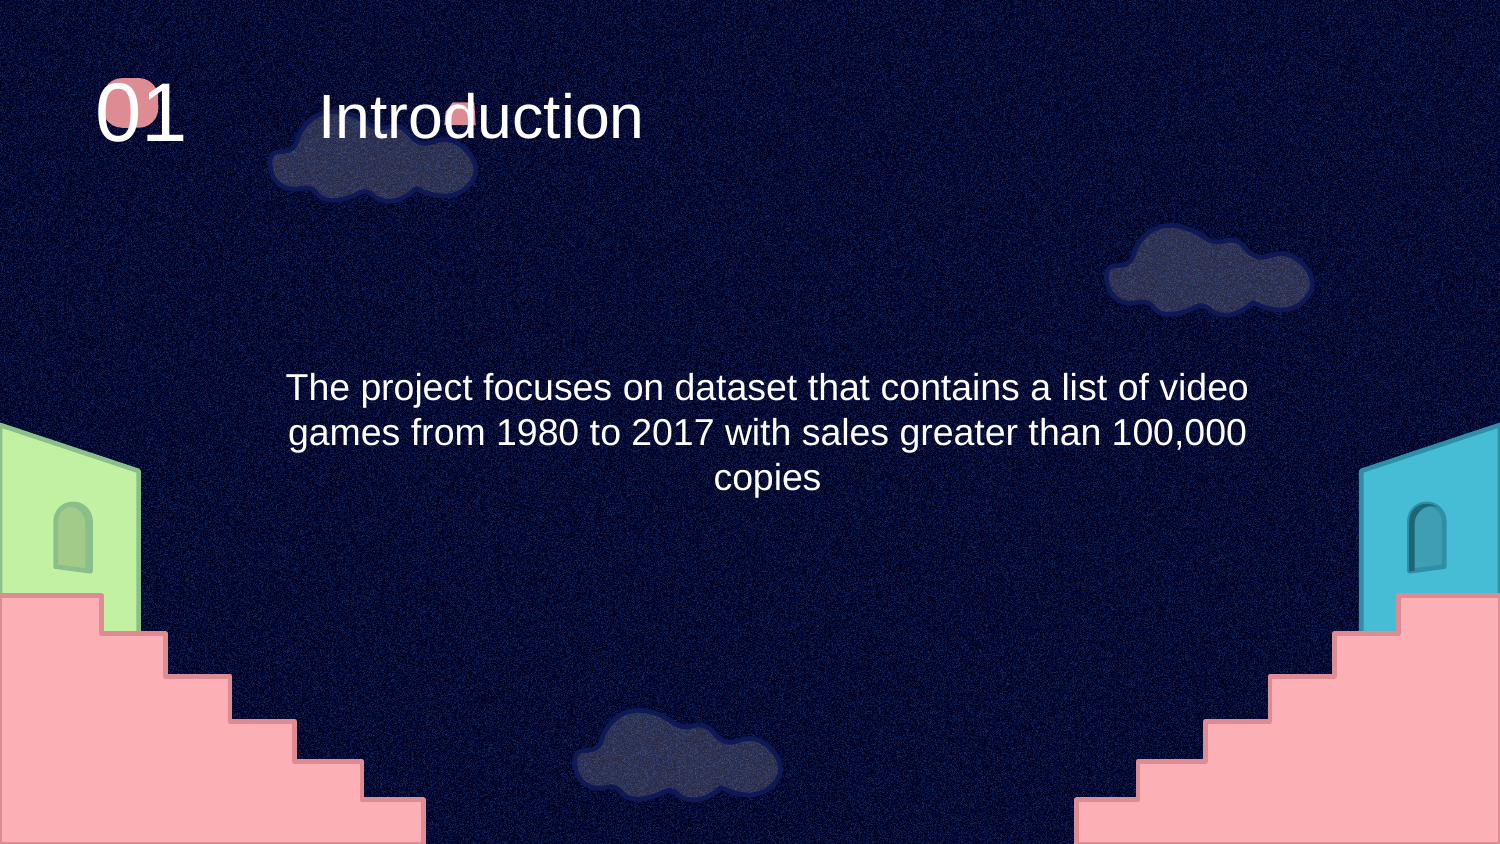

# 01
Introduction

The project focuses on dataset that contains a list of video games from 1980 to 2017 with sales greater than 100,000 copies